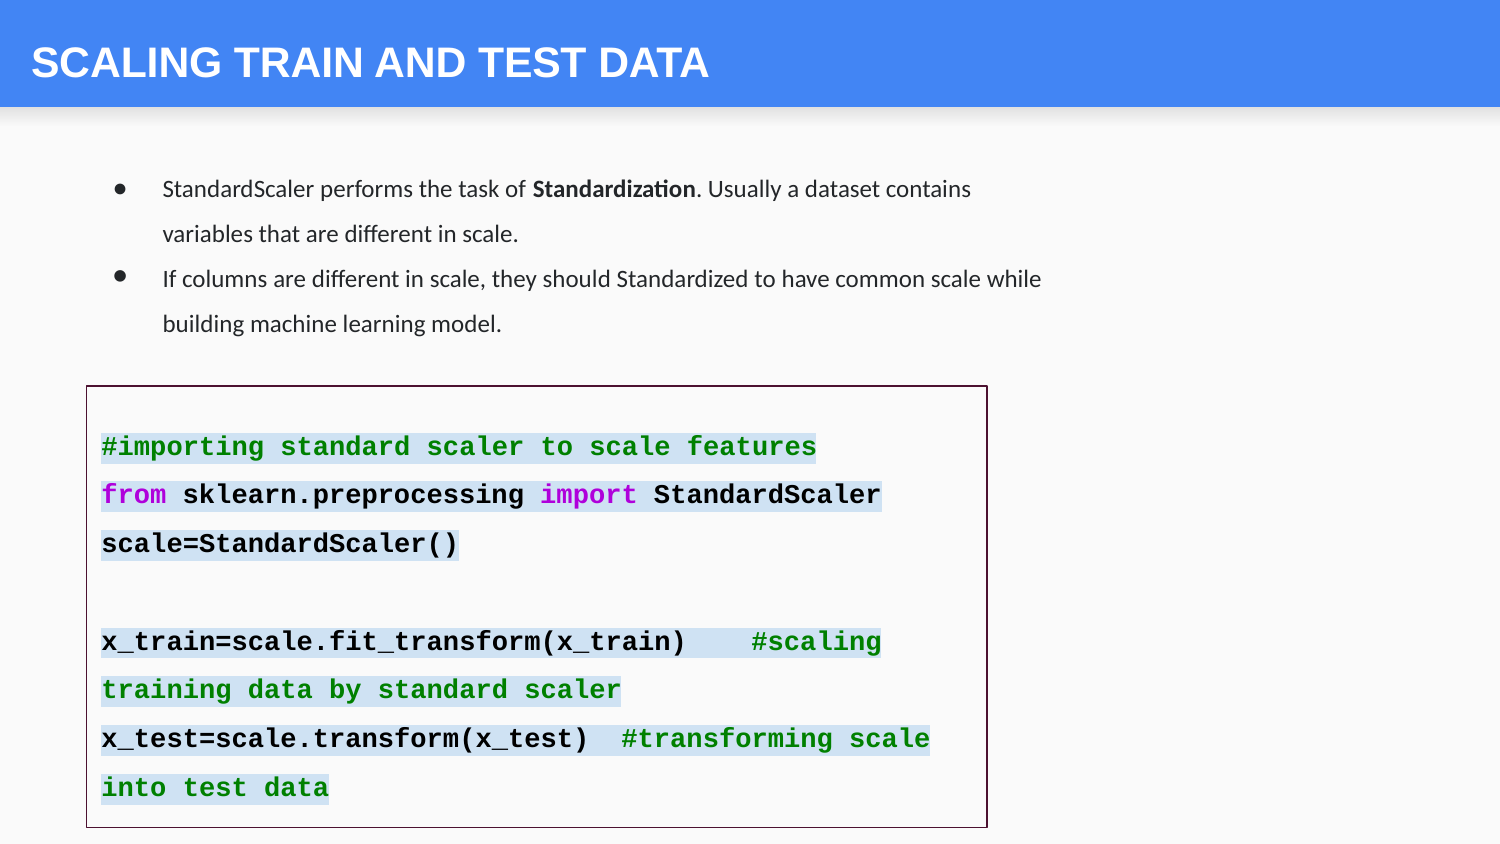

# SCALING TRAIN AND TEST DATA
StandardScaler performs the task of Standardization. Usually a dataset contains variables that are different in scale.
If columns are different in scale, they should Standardized to have common scale while building machine learning model.

#importing standard scaler to scale features
from sklearn.preprocessing import StandardScaler
scale=StandardScaler()

x_train=scale.fit_transform(x_train)    #scaling training data by standard scaler
x_test=scale.transform(x_test)  #transforming scale into test data